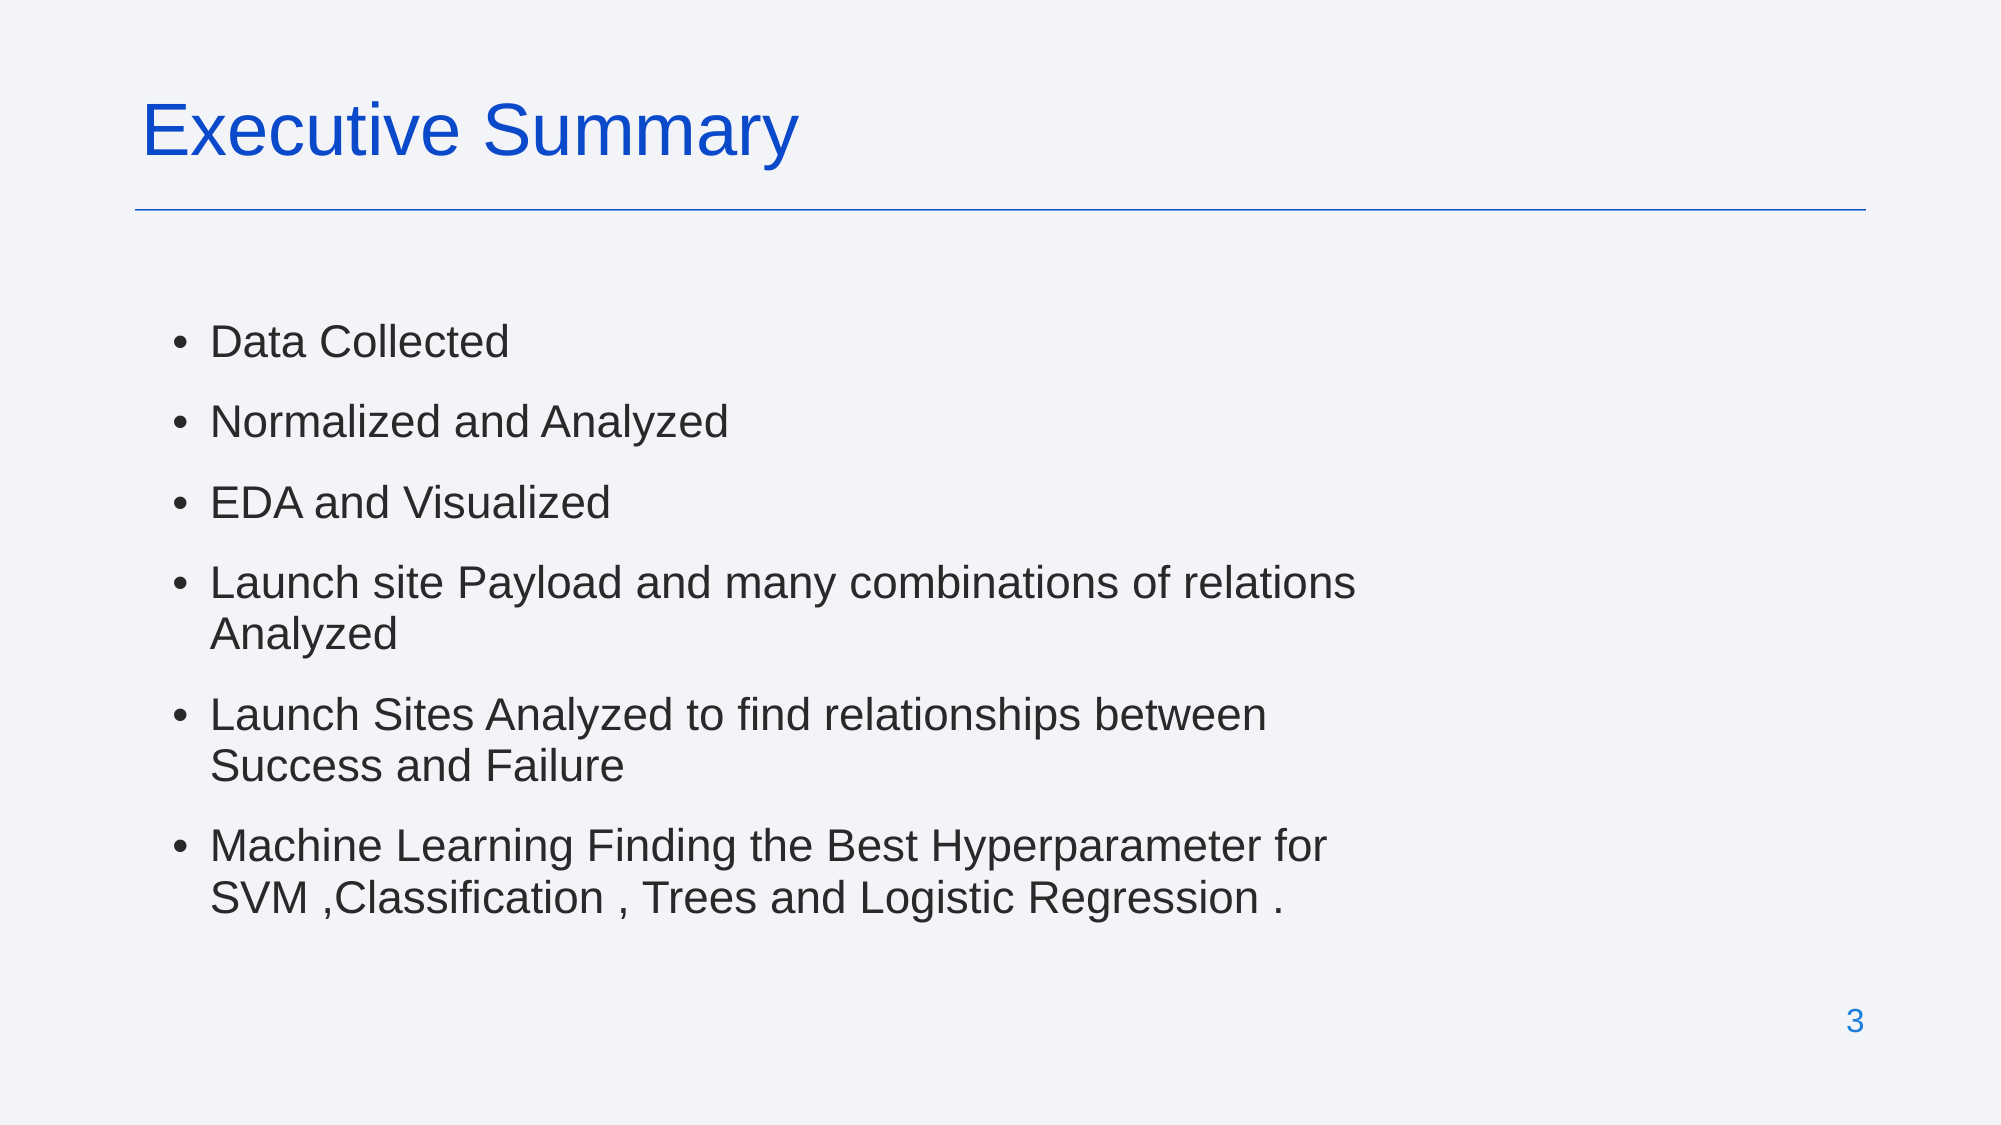

Executive Summary
Data Collected
Normalized and Analyzed
EDA and Visualized
Launch site Payload and many combinations of relations Analyzed
Launch Sites Analyzed to find relationships between Success and Failure
Machine Learning Finding the Best Hyperparameter for SVM ,Classification , Trees and Logistic Regression .

3